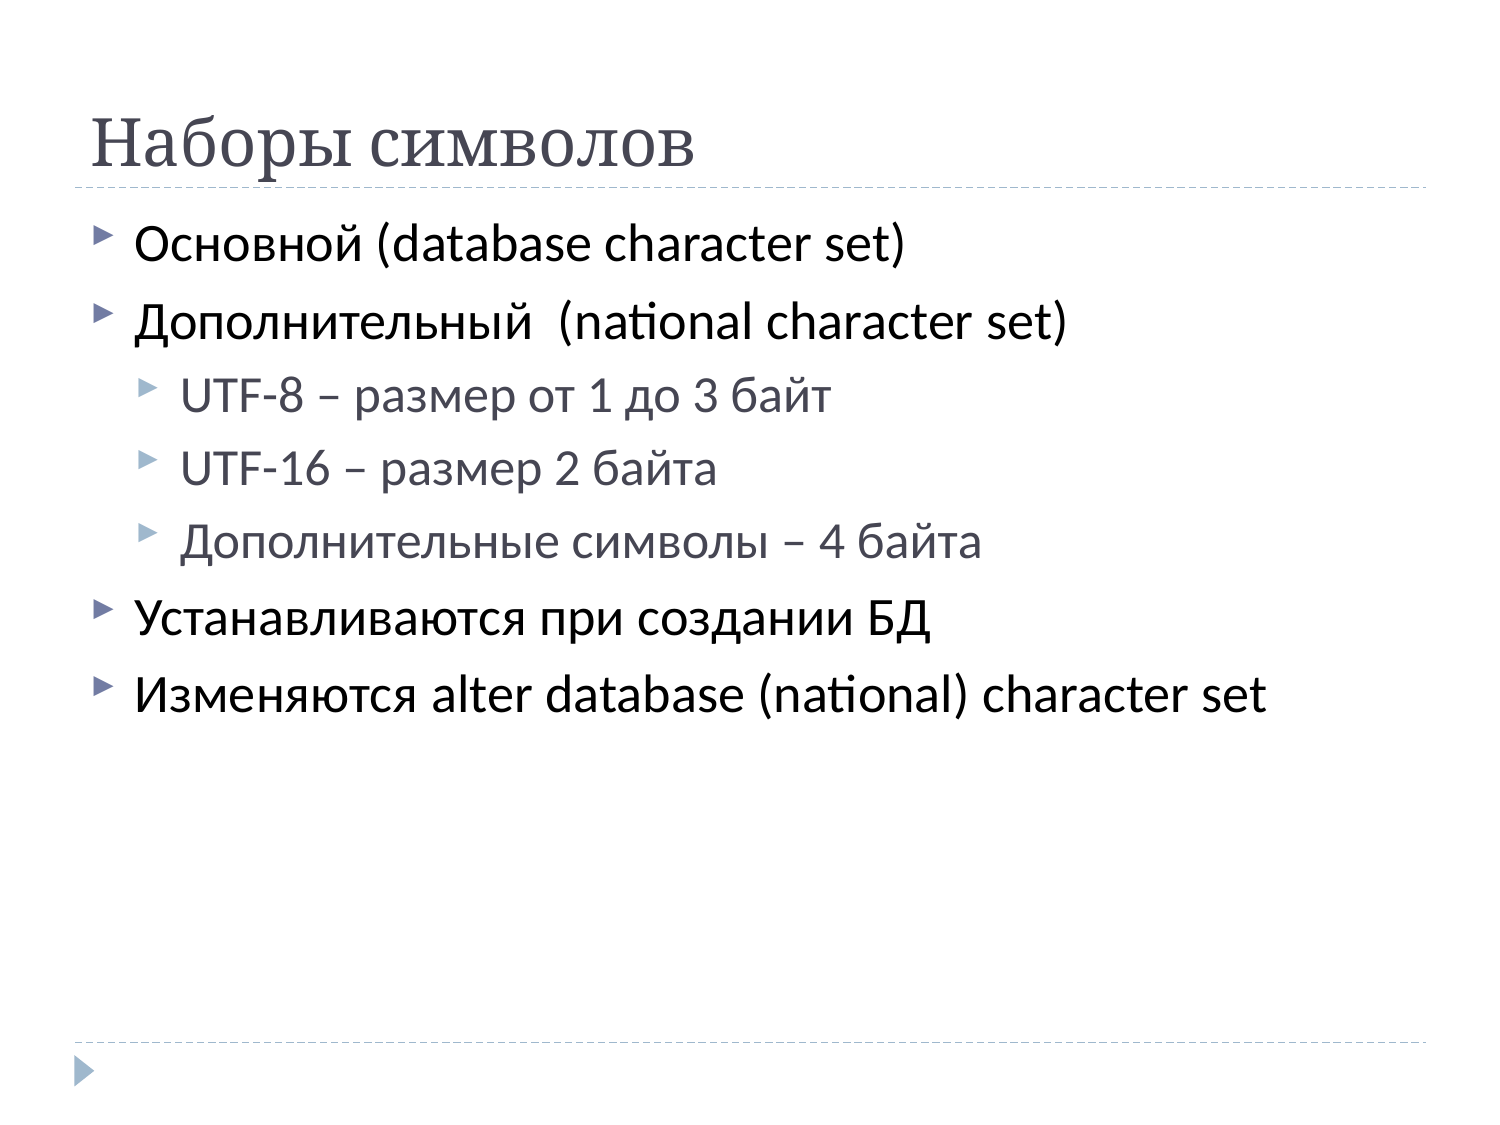

# Наборы символов
Основной (database character set)
Дополнительный  (national character set)
UTF-8 – размер от 1 до 3 байт
UTF-16 – размер 2 байта
Дополнительные символы – 4 байта
Устанавливаются при создании БД
Изменяются alter database (national) character set